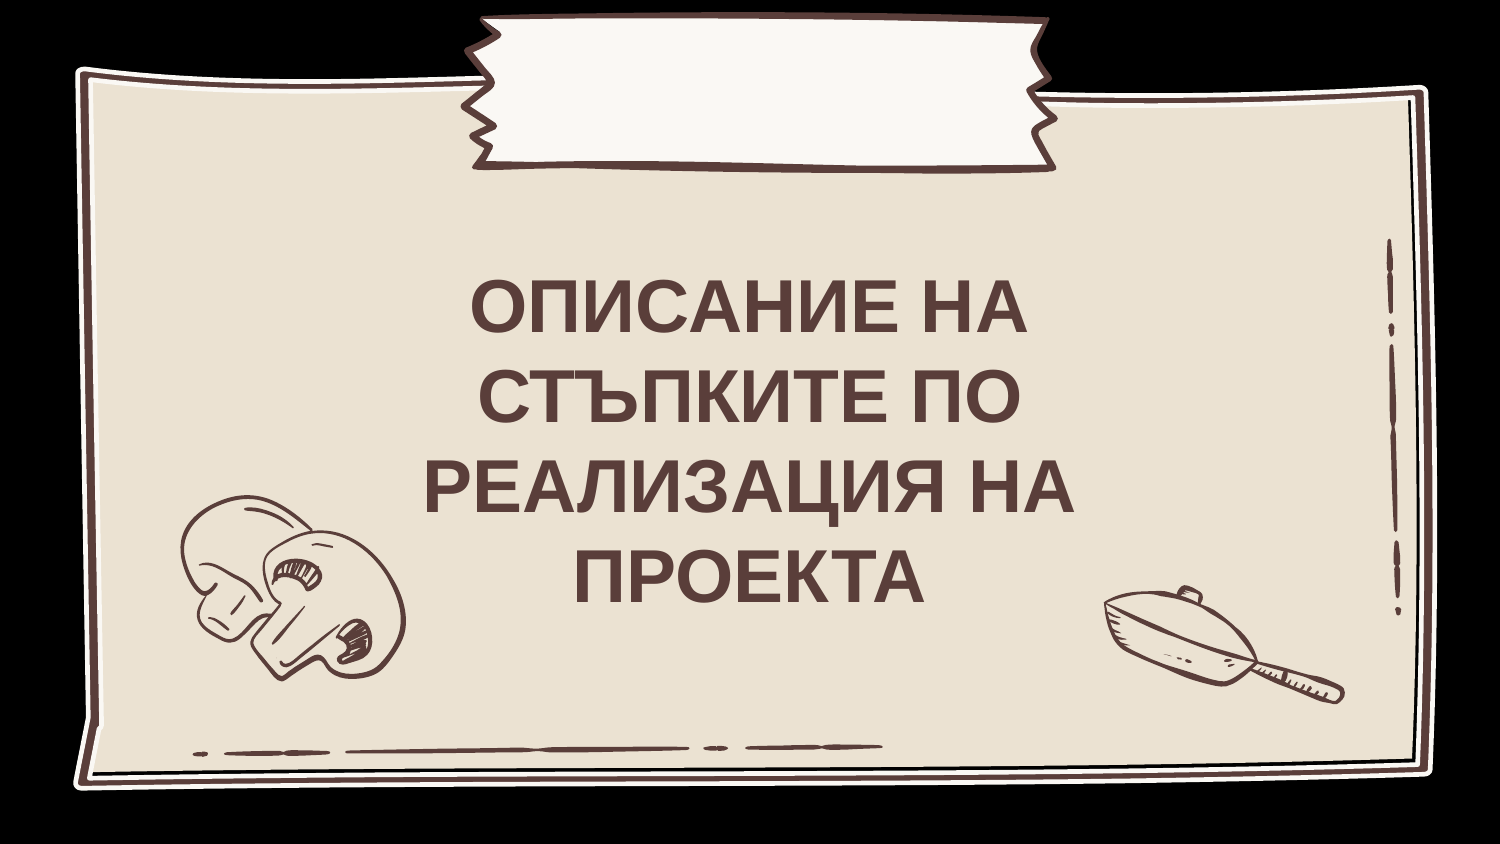

ОПИСАНИЕ НА СТЪПКИТЕ ПО РЕАЛИЗАЦИЯ НА ПРОЕКТА